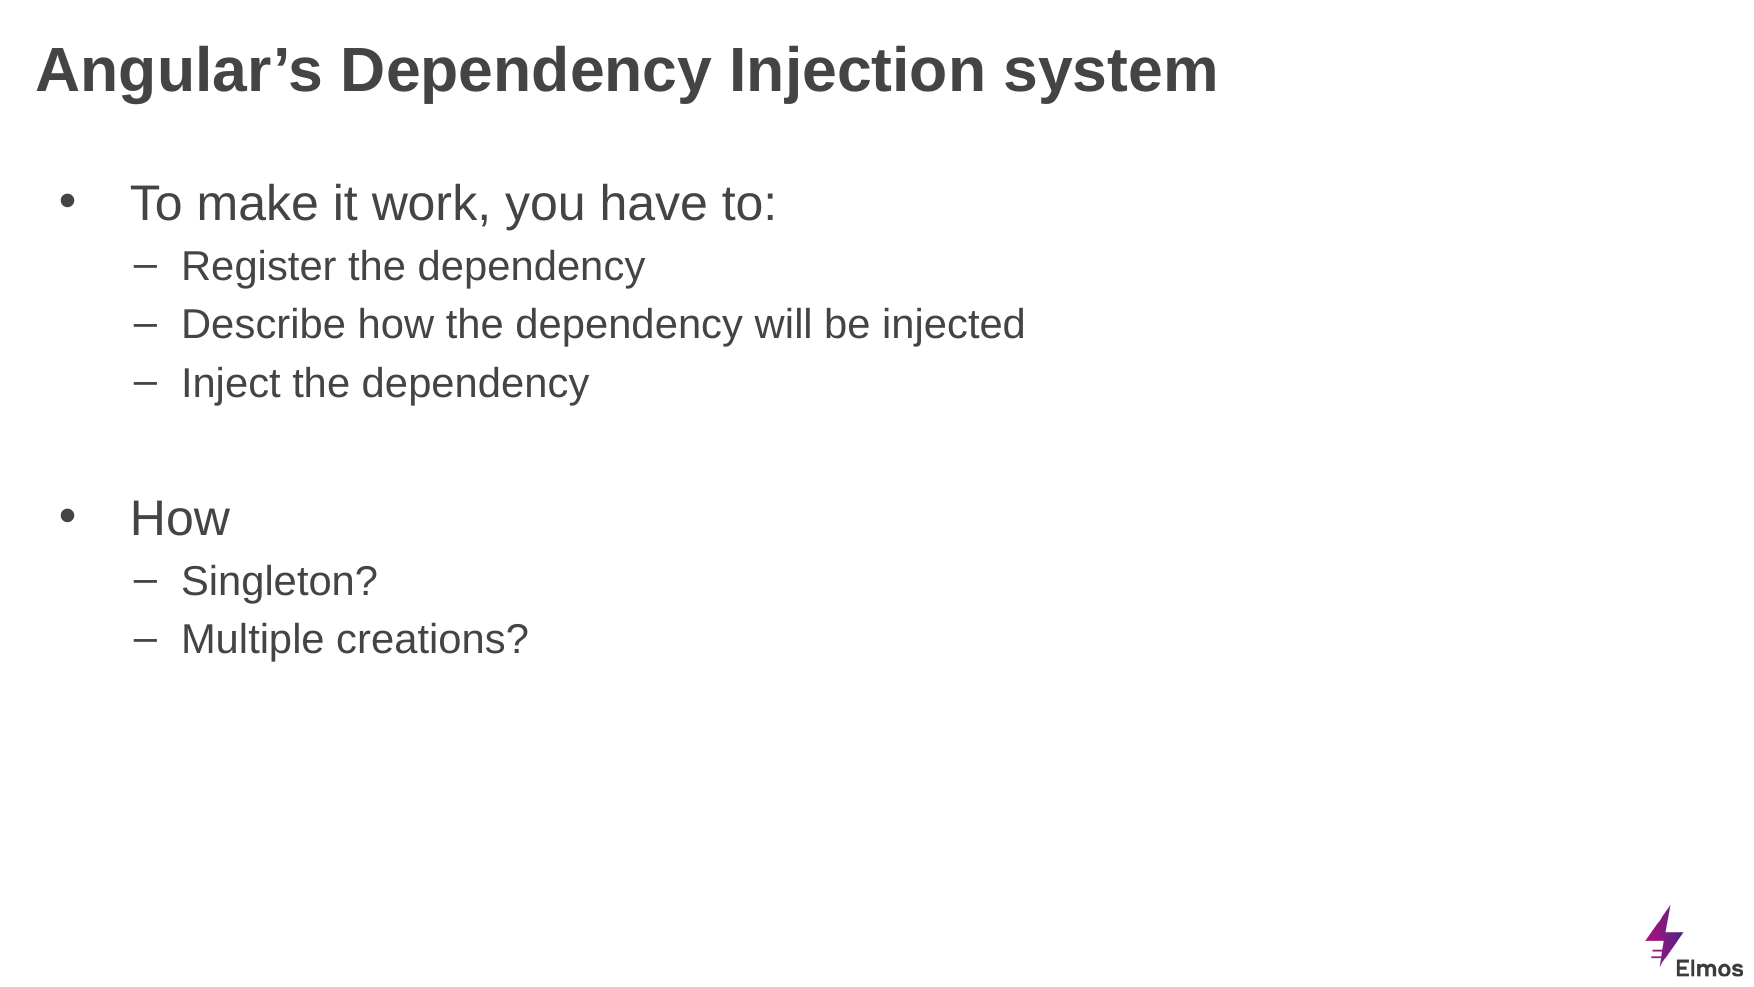

# Angular’s Dependency Injection system
To make it work, you have to:
Register the dependency
Describe how the dependency will be injected
Inject the dependency

How
Singleton?
Multiple creations?